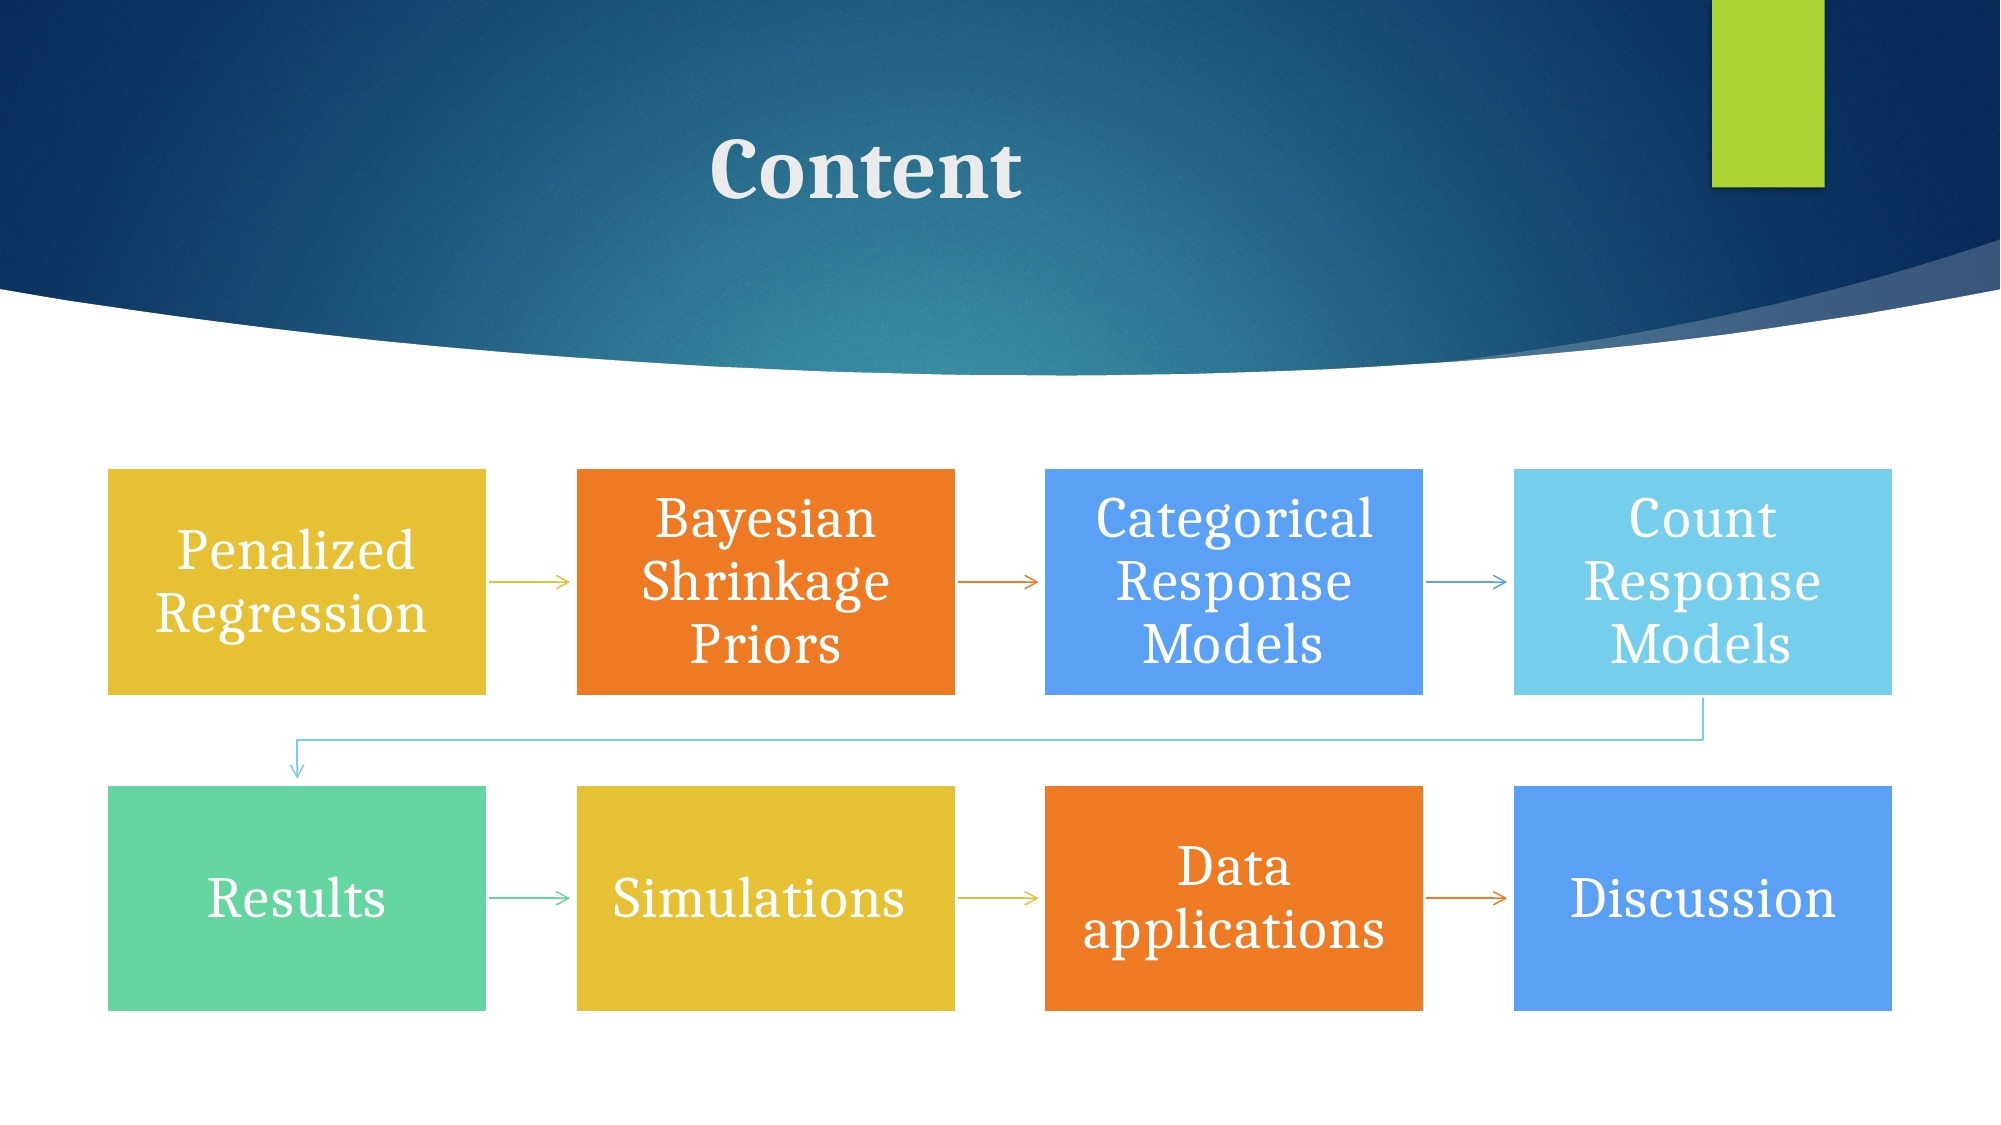

# Content

Penalized Regression

Bayesian Shrinkage Priors

Categorical Response Models

Count Response Models

Results

Simulations

Data applications
Discussion